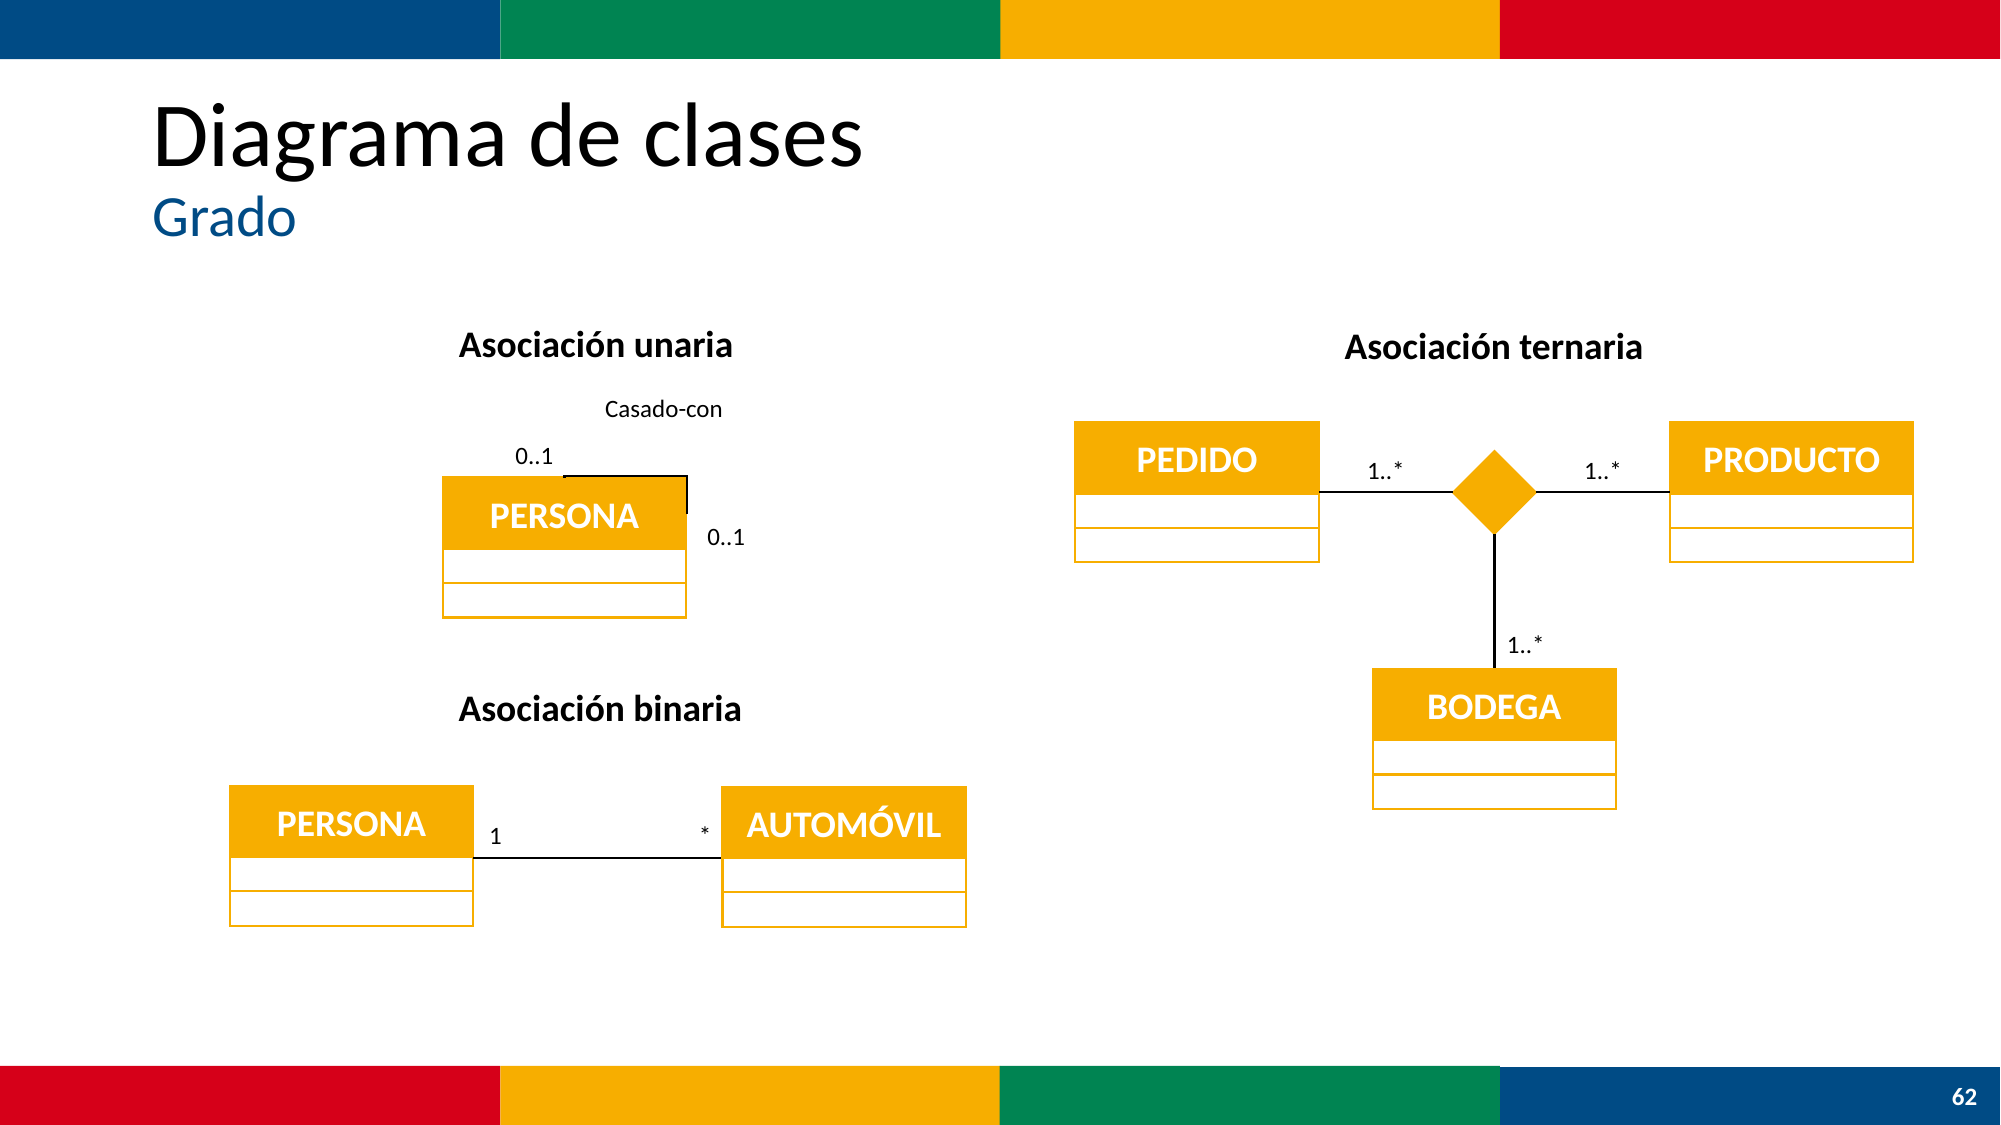

# Diagrama de clases Grado
Asociación unaria
Asociación ternaria
Casado-con
PEDIDO

PRODUCTO

BODEGA

1..*
1..*
1..*
0..1
PERSONA

0..1
Asociación binaria
PERSONA

AUTOMÓVIL

1
*
62